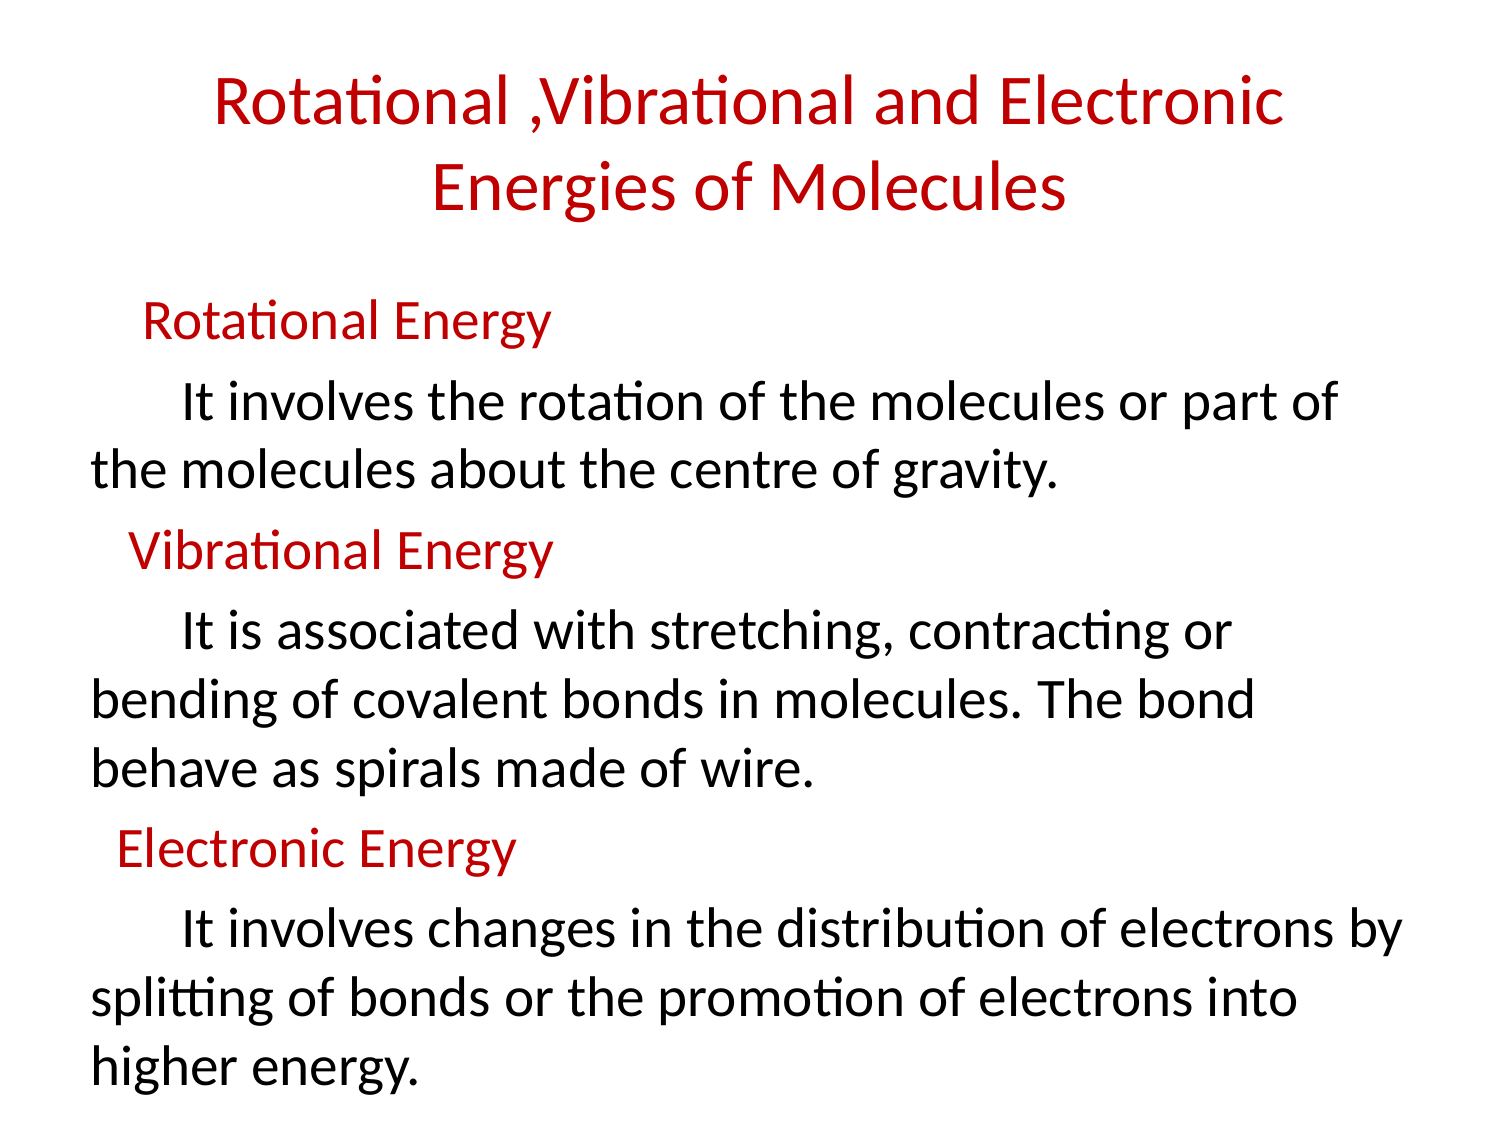

# Rotational ,Vibrational and Electronic Energies of Molecules
    Rotational Energy
       It involves the rotation of the molecules or part of the molecules about the centre of gravity.
   Vibrational Energy
       It is associated with stretching, contracting or bending of covalent bonds in molecules. The bond behave as spirals made of wire.
  Electronic Energy
       It involves changes in the distribution of electrons by splitting of bonds or the promotion of electrons into higher energy.